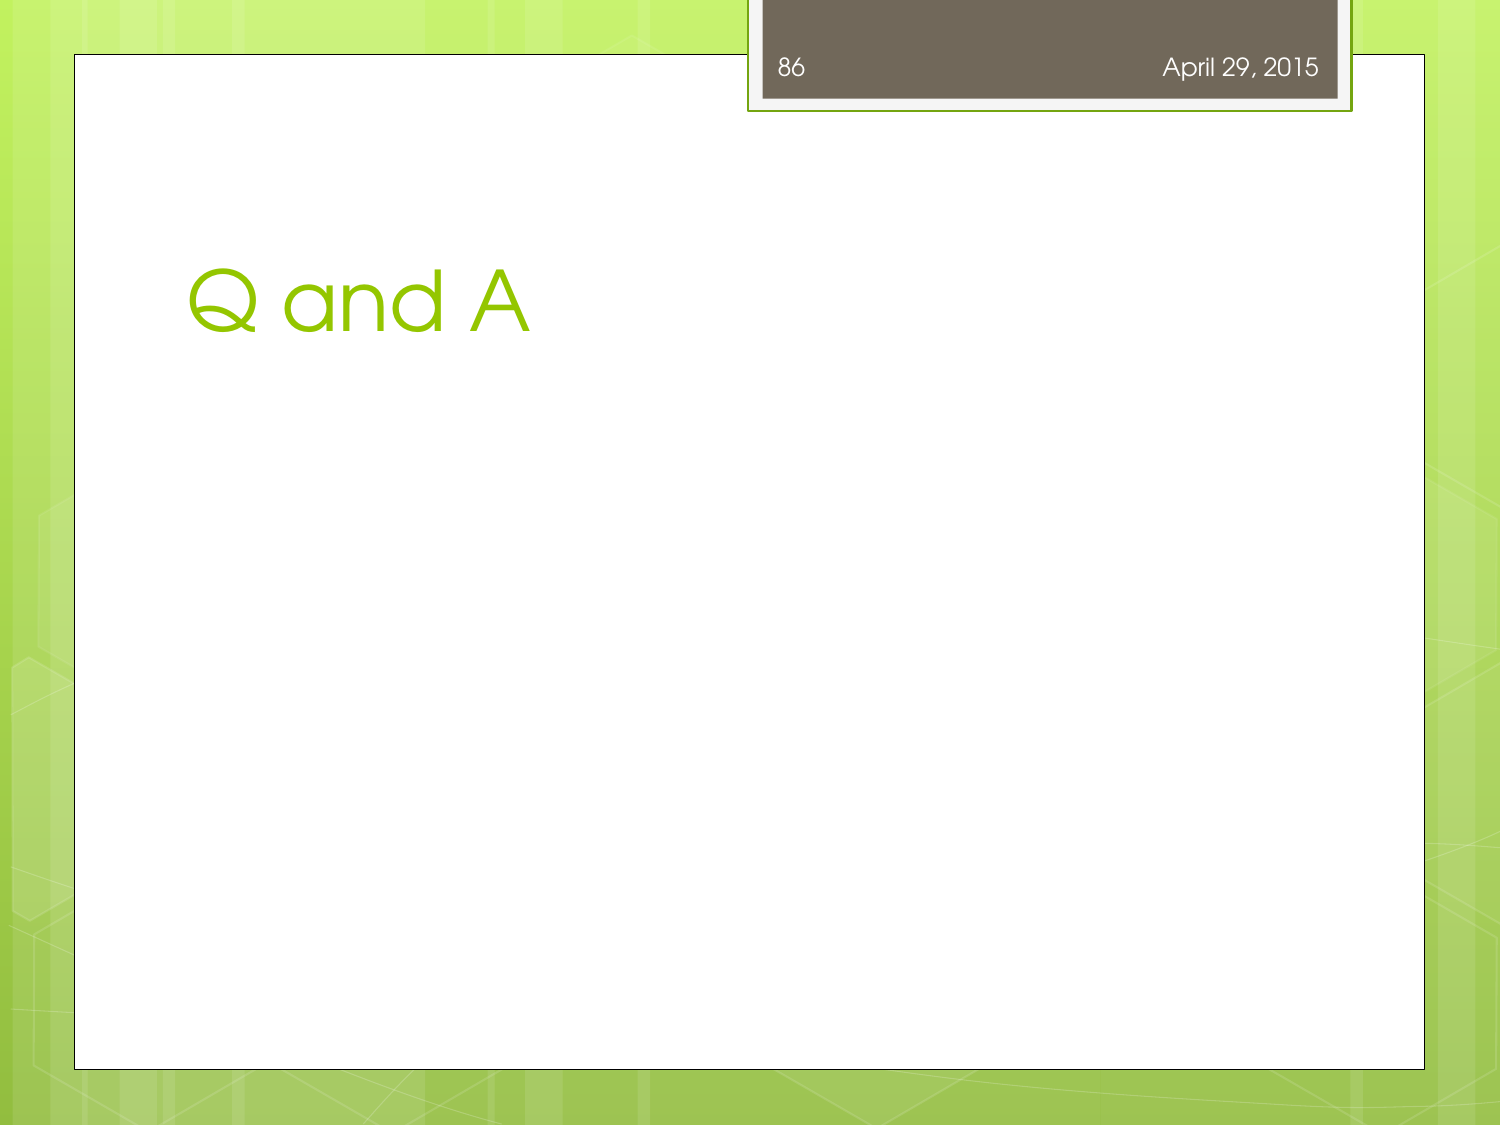

86
April 29, 2015
# Q and A